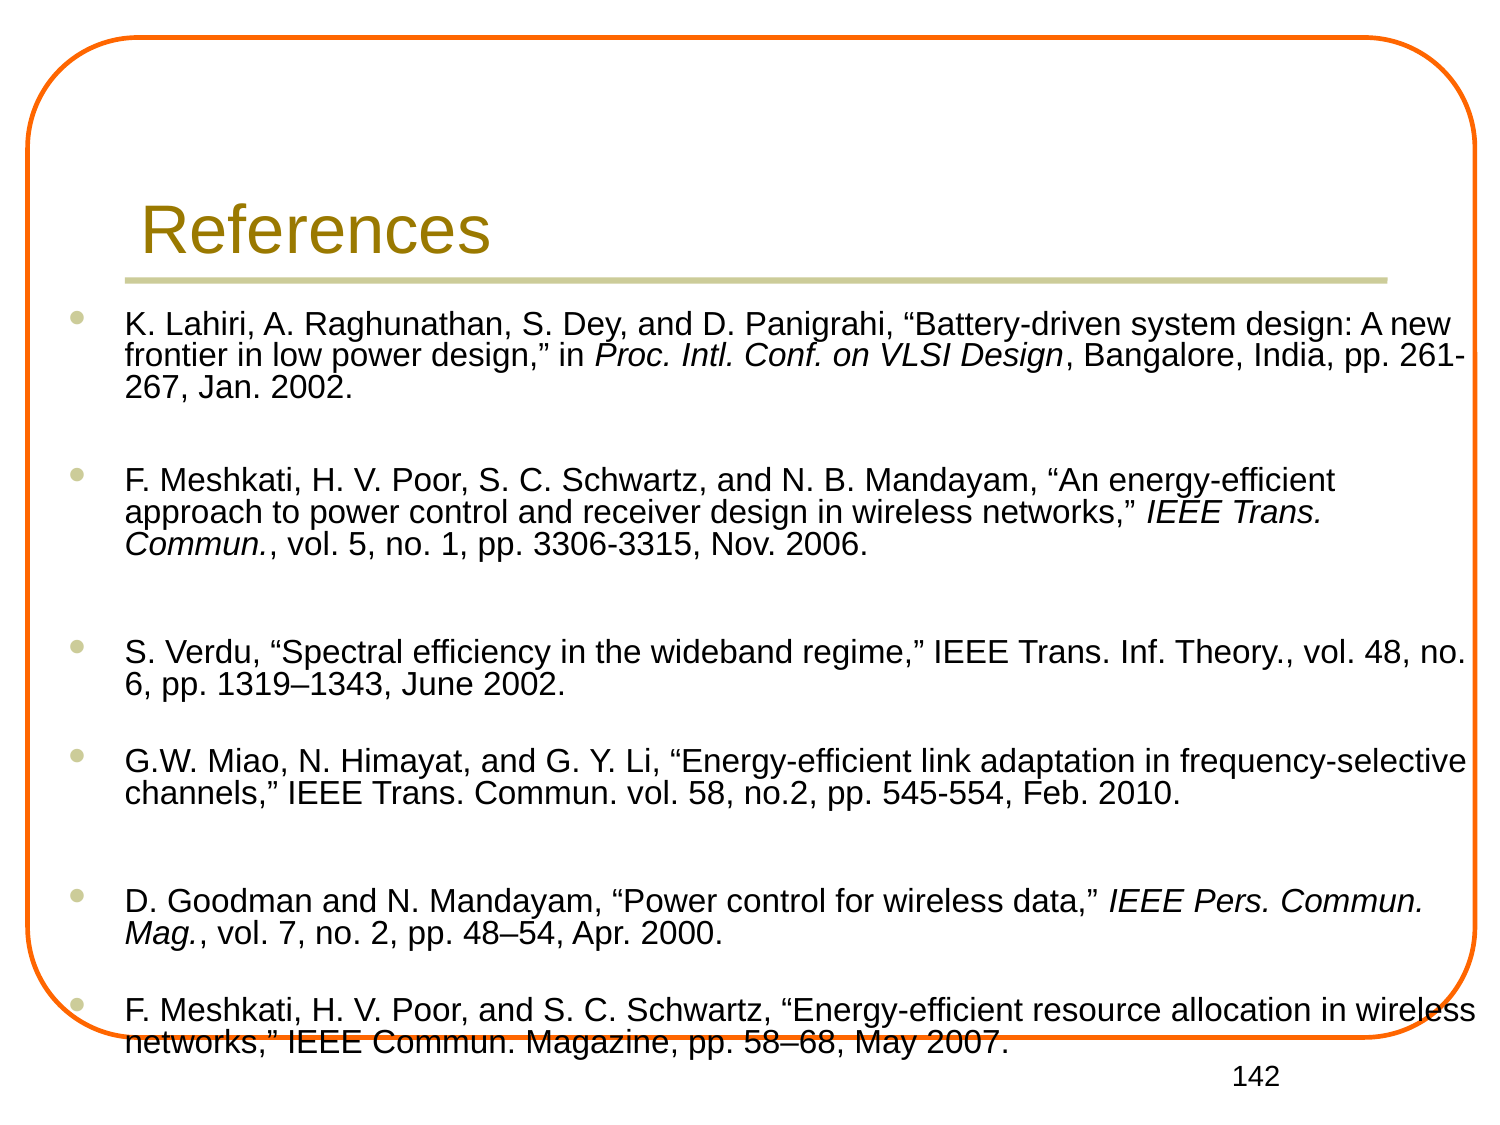

# References
K. Lahiri, A. Raghunathan, S. Dey, and D. Panigrahi, “Battery-driven system design: A new frontier in low power design,” in Proc. Intl. Conf. on VLSI Design, Bangalore, India, pp. 261-267, Jan. 2002.

F. Meshkati, H. V. Poor, S. C. Schwartz, and N. B. Mandayam, “An energy-efficient approach to power control and receiver design in wireless networks,” IEEE Trans. Commun., vol. 5, no. 1, pp. 3306-3315, Nov. 2006.

S. Verdu, “Spectral efficiency in the wideband regime,” IEEE Trans. Inf. Theory., vol. 48, no. 6, pp. 1319–1343, June 2002.

G.W. Miao, N. Himayat, and G. Y. Li, “Energy-efficient link adaptation in frequency-selective channels,” IEEE Trans. Commun. vol. 58, no.2, pp. 545-554, Feb. 2010.

D. Goodman and N. Mandayam, “Power control for wireless data,” IEEE Pers. Commun. Mag., vol. 7, no. 2, pp. 48–54, Apr. 2000.

F. Meshkati, H. V. Poor, and S. C. Schwartz, “Energy-efficient resource allocation in wireless networks,” IEEE Commun. Magazine, pp. 58–68, May 2007.

142